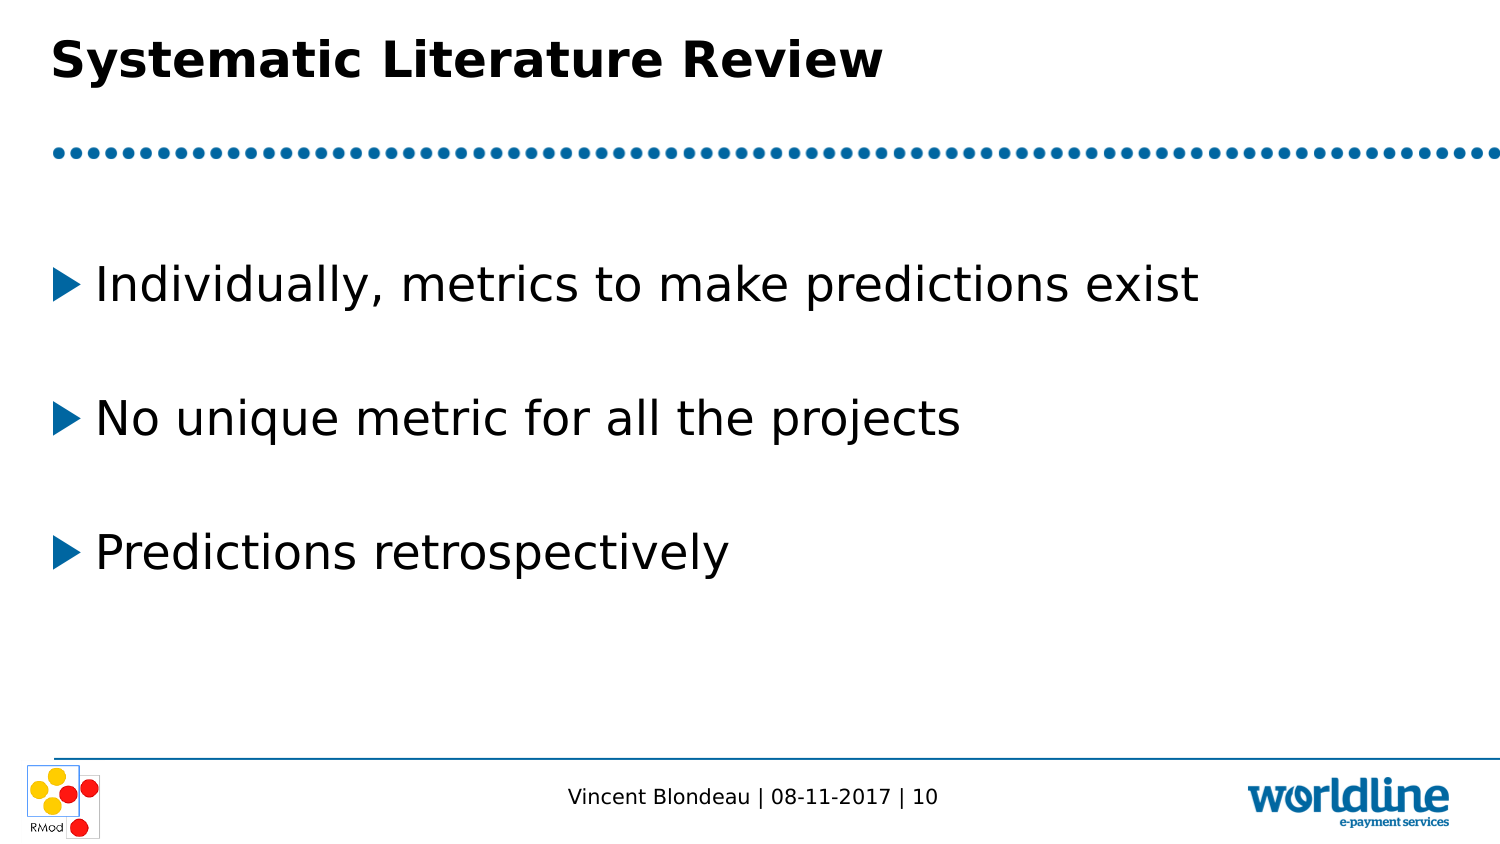

# Systematic Literature Review

Individually, metrics to make predictions exist

No unique metric for all the projects

Predictions retrospectively